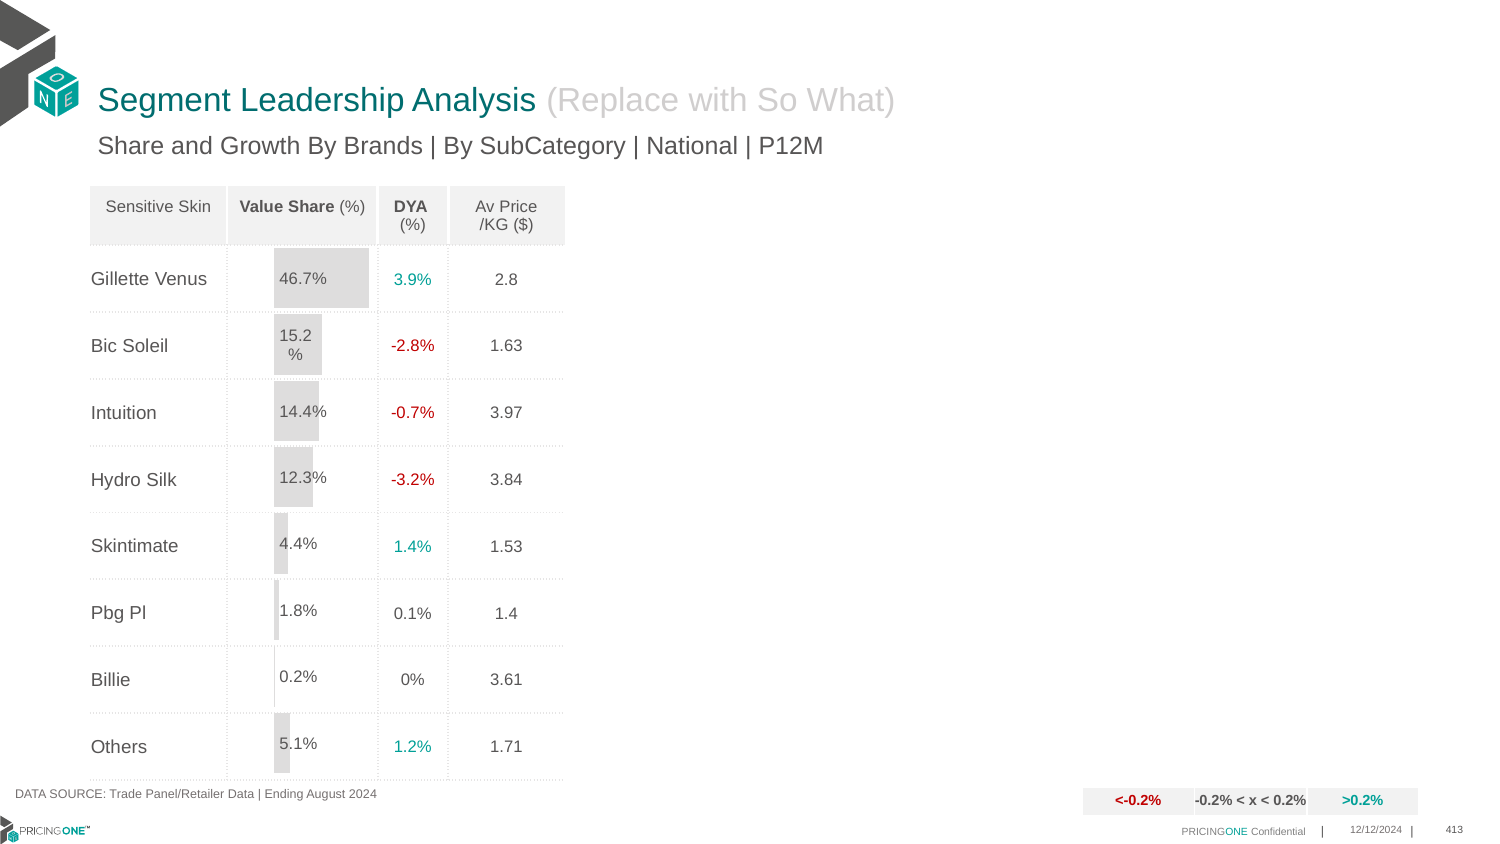

# Segment Leadership Analysis (Replace with So What)
Share and Growth By Brands | By SubCategory | National | P12M
| Sensitive Skin | Value Share (%) | DYA (%) | Av Price /KG ($) |
| --- | --- | --- | --- |
| Gillette Venus |  | 3.9% | 2.8 |
| Bic Soleil |  | -2.8% | 1.63 |
| Intuition |  | -0.7% | 3.97 |
| Hydro Silk |  | -3.2% | 3.84 |
| Skintimate |  | 1.4% | 1.53 |
| Pbg Pl |  | 0.1% | 1.4 |
| Billie |  | 0% | 3.61 |
| Others |  | 1.2% | 1.71 |

### Chart

| Category | National | Sensitive Skin |
|---|---|
| None | 0.46676786204140336 |
DATA SOURCE: Trade Panel/Retailer Data | Ending August 2024
| <-0.2% | -0.2% < x < 0.2% | >0.2% |
| --- | --- | --- |

12/12/2024
413